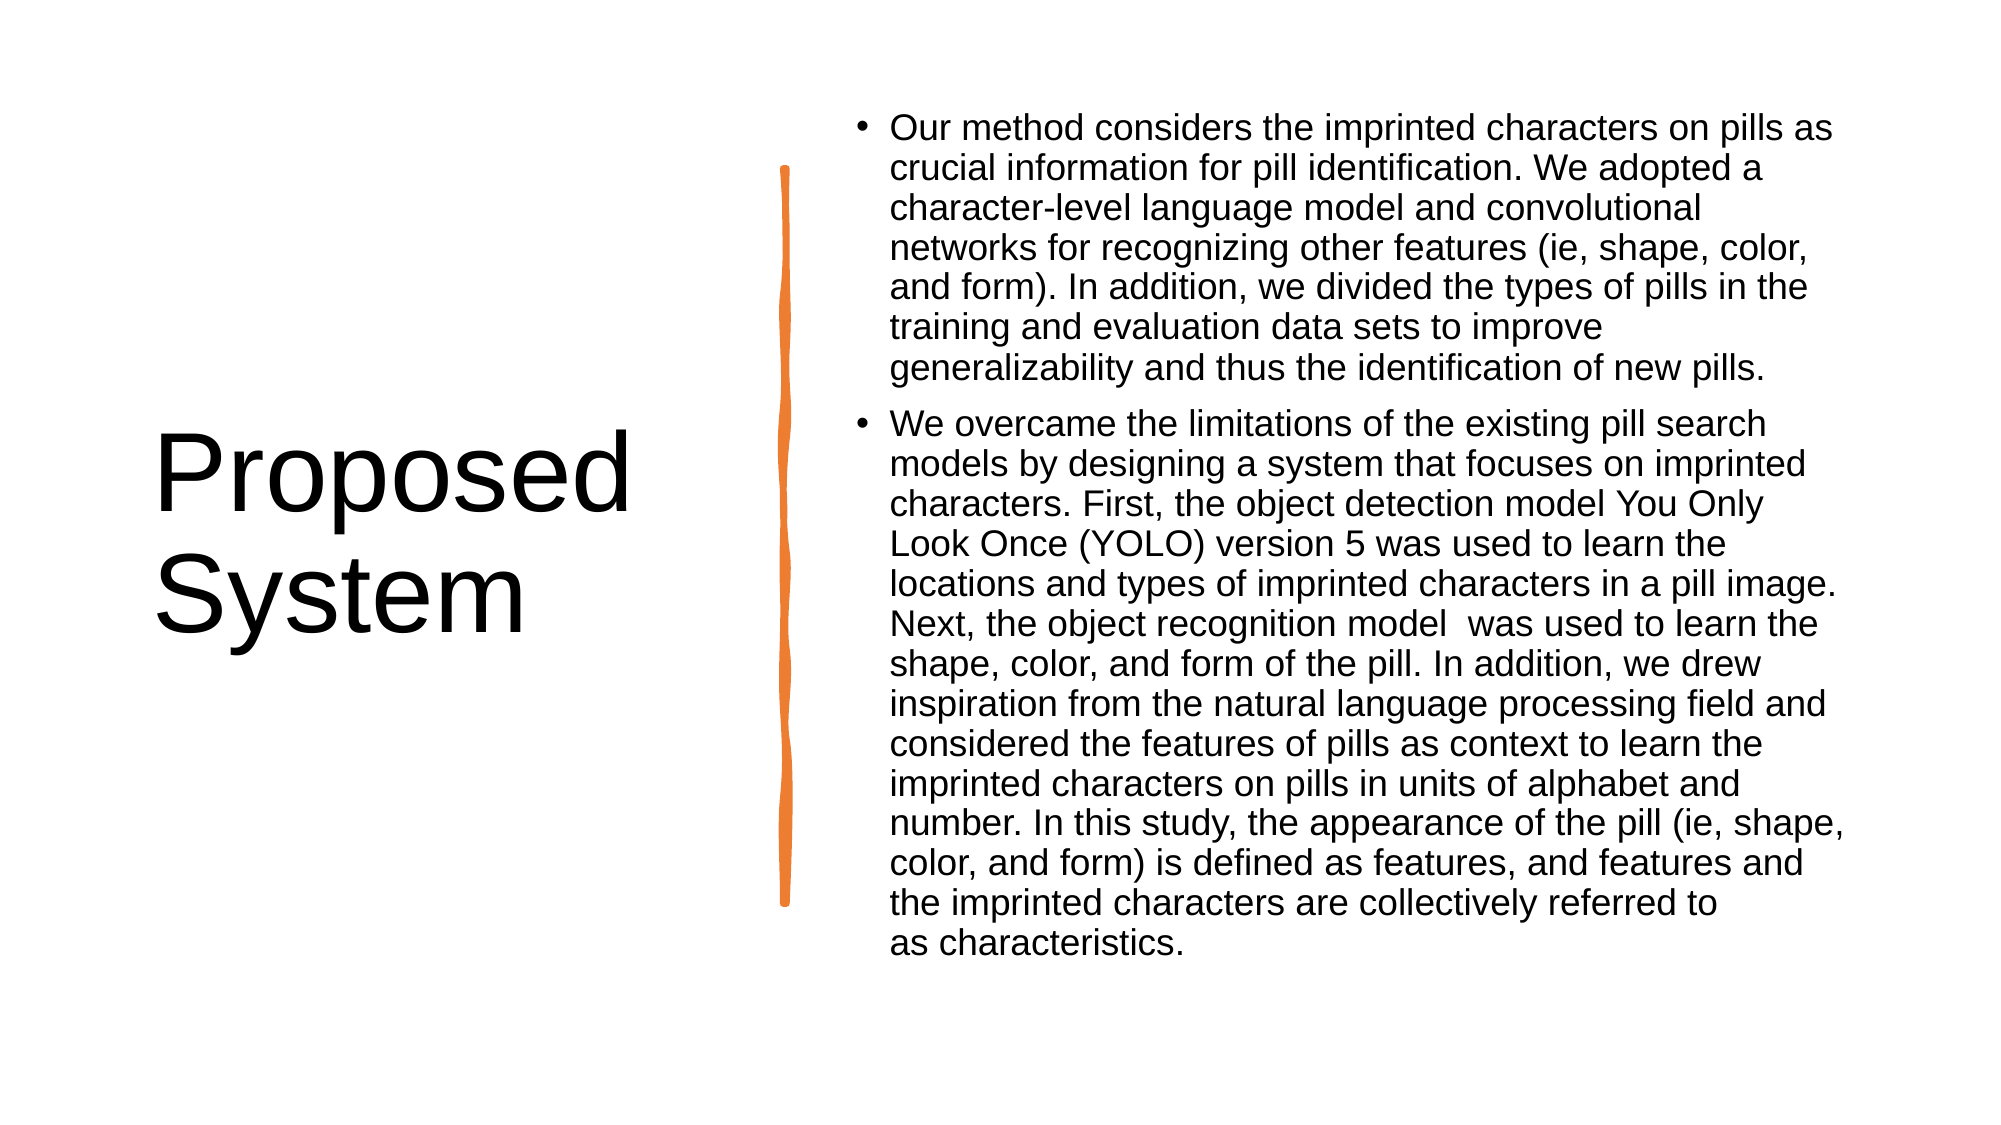

# Proposed System
Our method considers the imprinted characters on pills as crucial information for pill identification. We adopted a character-level language model and convolutional networks for recognizing other features (ie, shape, color, and form). In addition, we divided the types of pills in the training and evaluation data sets to improve generalizability and thus the identification of new pills.
We overcame the limitations of the existing pill search models by designing a system that focuses on imprinted characters. First, the object detection model You Only Look Once (YOLO) version 5 was used to learn the locations and types of imprinted characters in a pill image. Next, the object recognition model  was used to learn the shape, color, and form of the pill. In addition, we drew inspiration from the natural language processing field and considered the features of pills as context to learn the imprinted characters on pills in units of alphabet and number. In this study, the appearance of the pill (ie, shape, color, and form) is defined as features, and features and the imprinted characters are collectively referred to as characteristics.